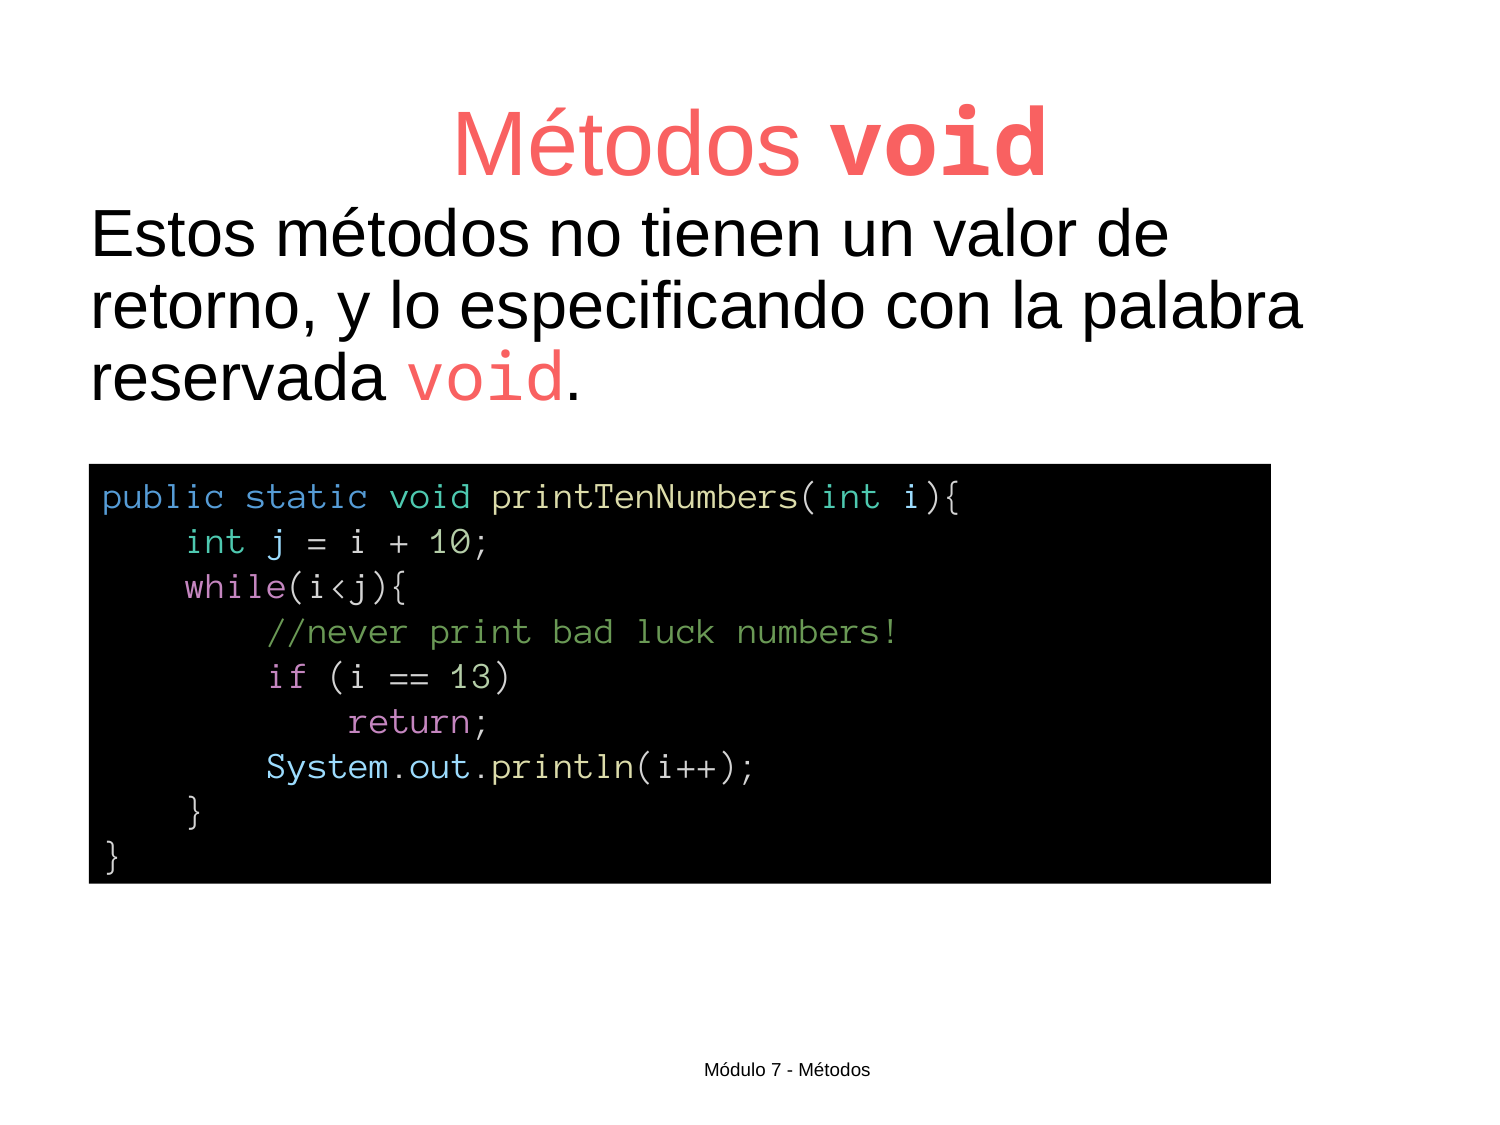

# Métodos void
Estos métodos no tienen un valor de retorno, y lo especificando con la palabra reservada void.
public static void printTenNumbers(int i){
    int j = i + 10;
    while(i<j){
        //never print bad luck numbers!
        if (i == 13)
            return;
        System.out.println(i++);
    }
}